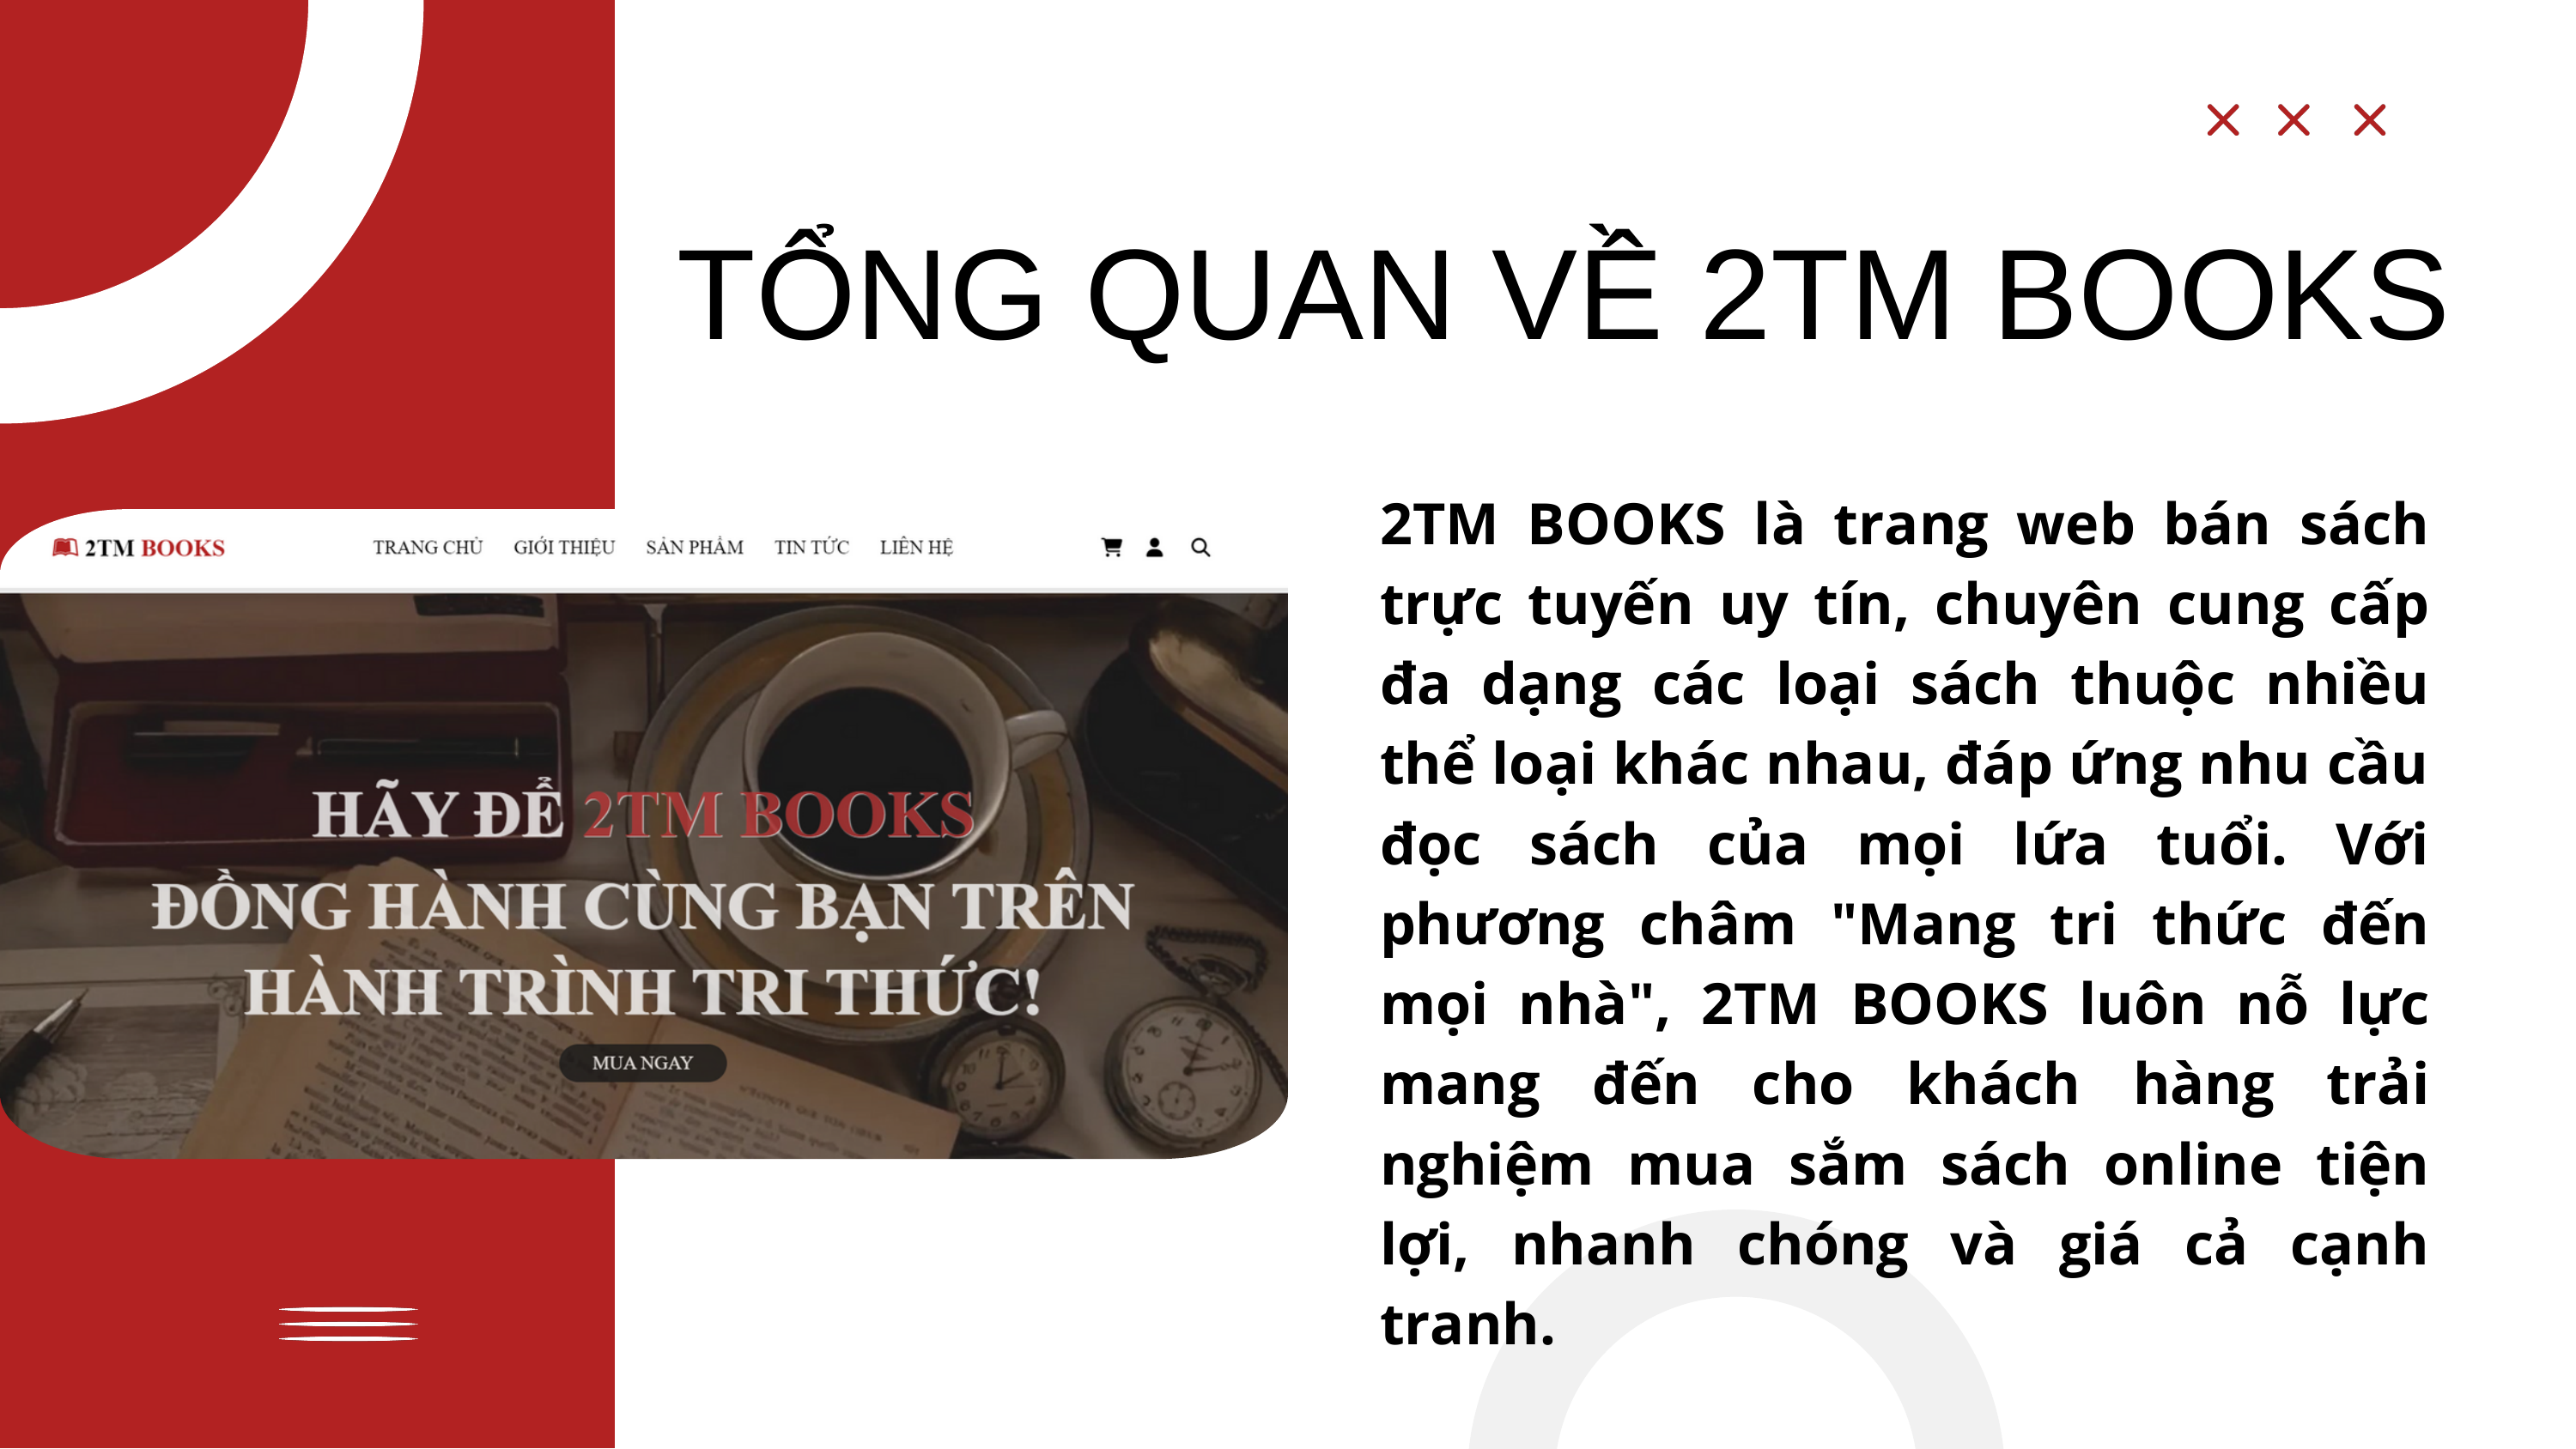

TỔNG QUAN VỀ 2TM BOOKS
2TM BOOKS là trang web bán sách trực tuyến uy tín, chuyên cung cấp đa dạng các loại sách thuộc nhiều thể loại khác nhau, đáp ứng nhu cầu đọc sách của mọi lứa tuổi. Với phương châm "Mang tri thức đến mọi nhà", 2TM BOOKS luôn nỗ lực mang đến cho khách hàng trải nghiệm mua sắm sách online tiện lợi, nhanh chóng và giá cả cạnh tranh.